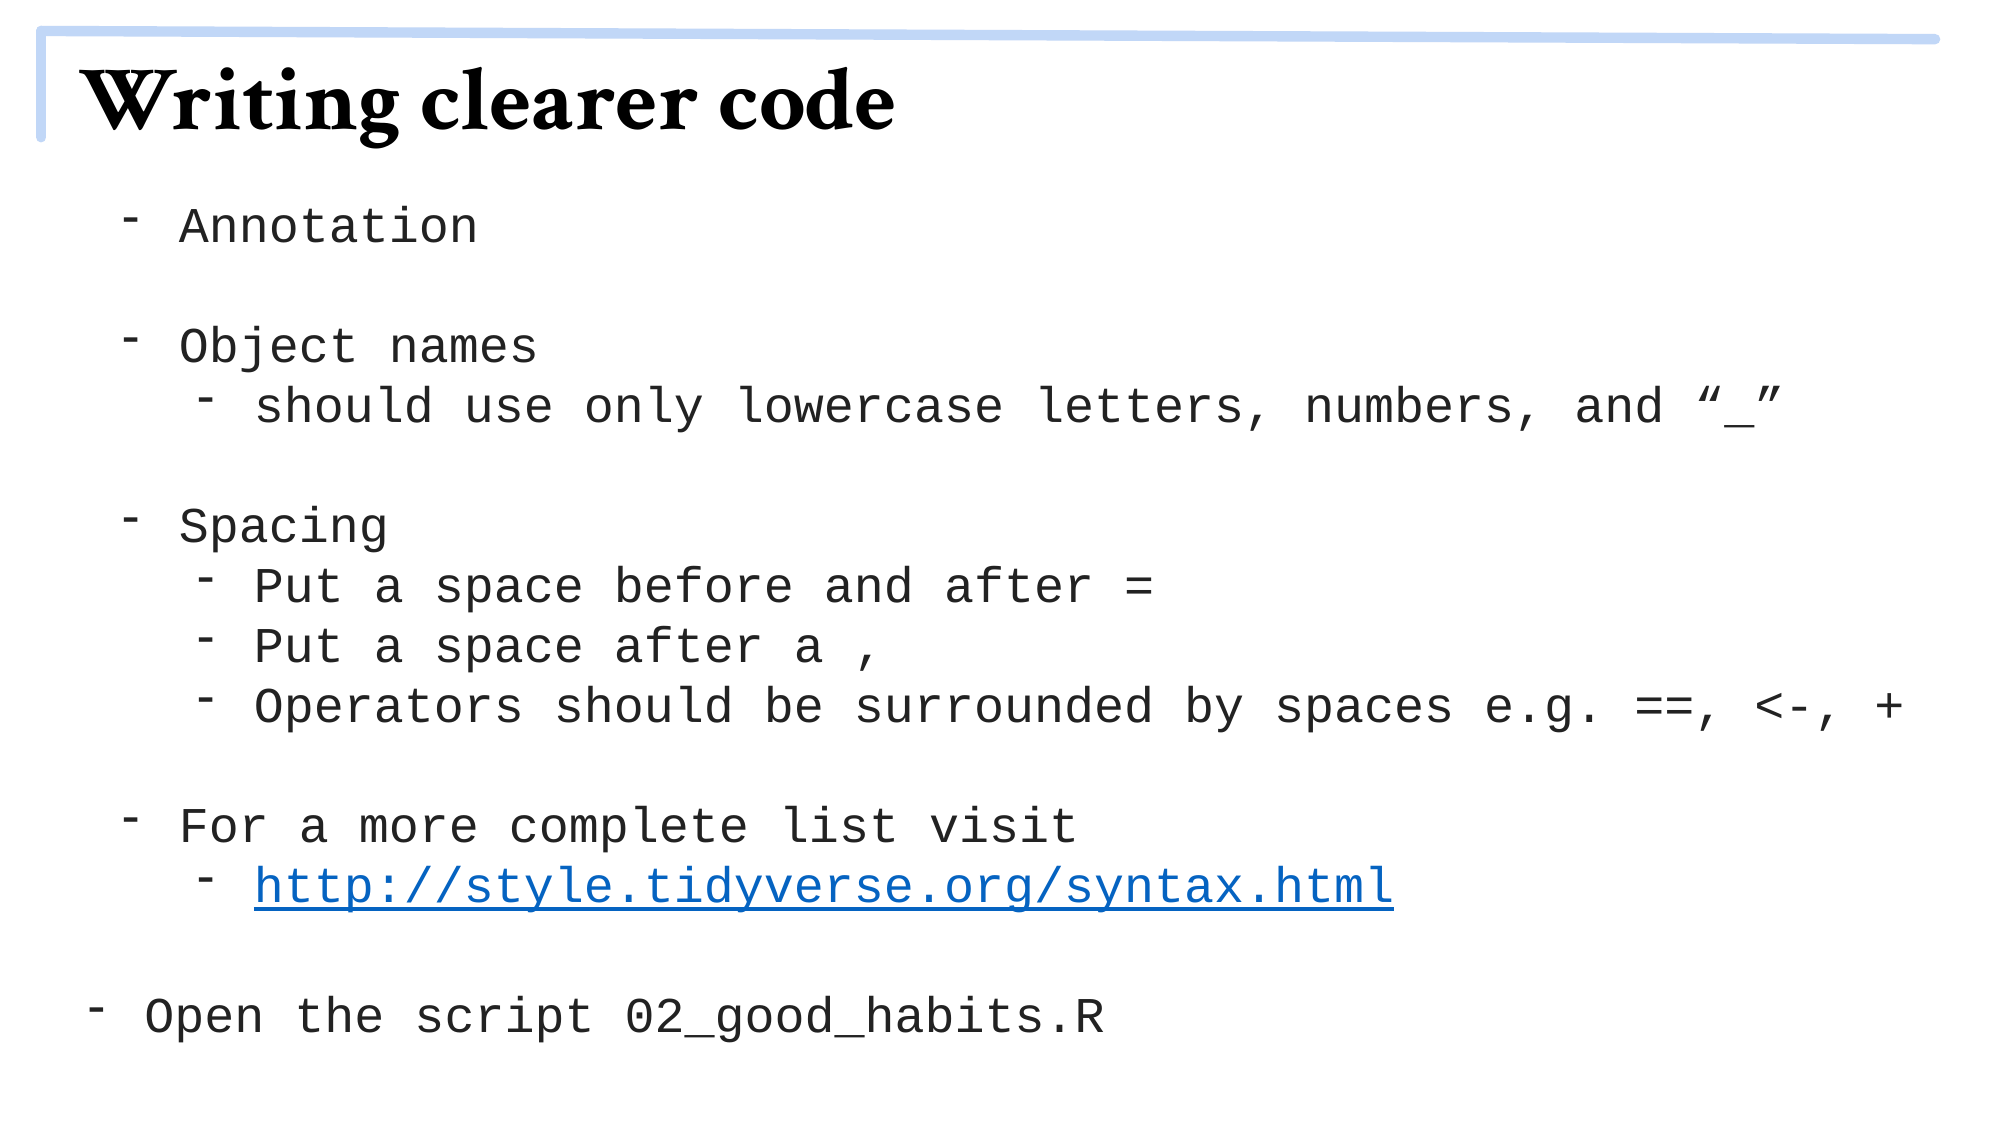

Writing clearer code
Annotation

Object names
should use only lowercase letters, numbers, and “_”

Spacing
Put a space before and after =
Put a space after a ,
Operators should be surrounded by spaces e.g. ==, <-, +

For a more complete list visit
http://style.tidyverse.org/syntax.html
Open the script 02_good_habits.R